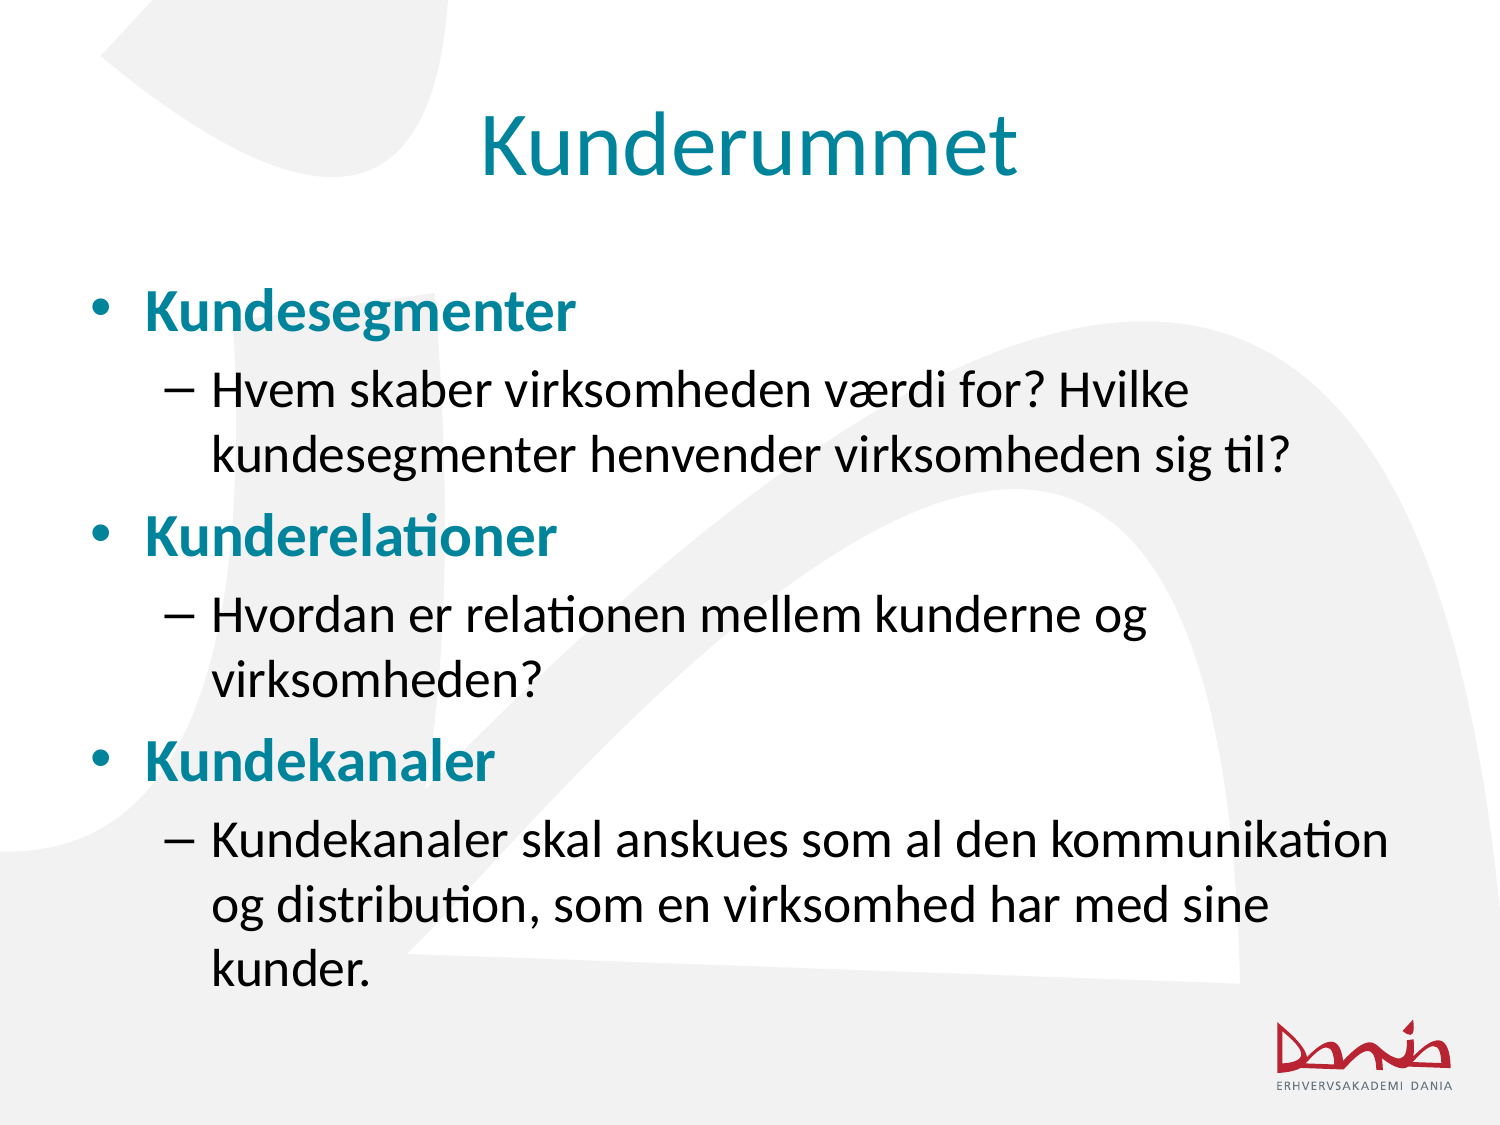

# Kunderummet
Kundesegmenter
Hvem skaber virksomheden værdi for? Hvilke kundesegmenter henvender virksomheden sig til?
Kunderelationer
Hvordan er relationen mellem kunderne og virksomheden?
Kundekanaler
Kundekanaler skal anskues som al den kommunikation og distribution, som en virksomhed har med sine kunder.